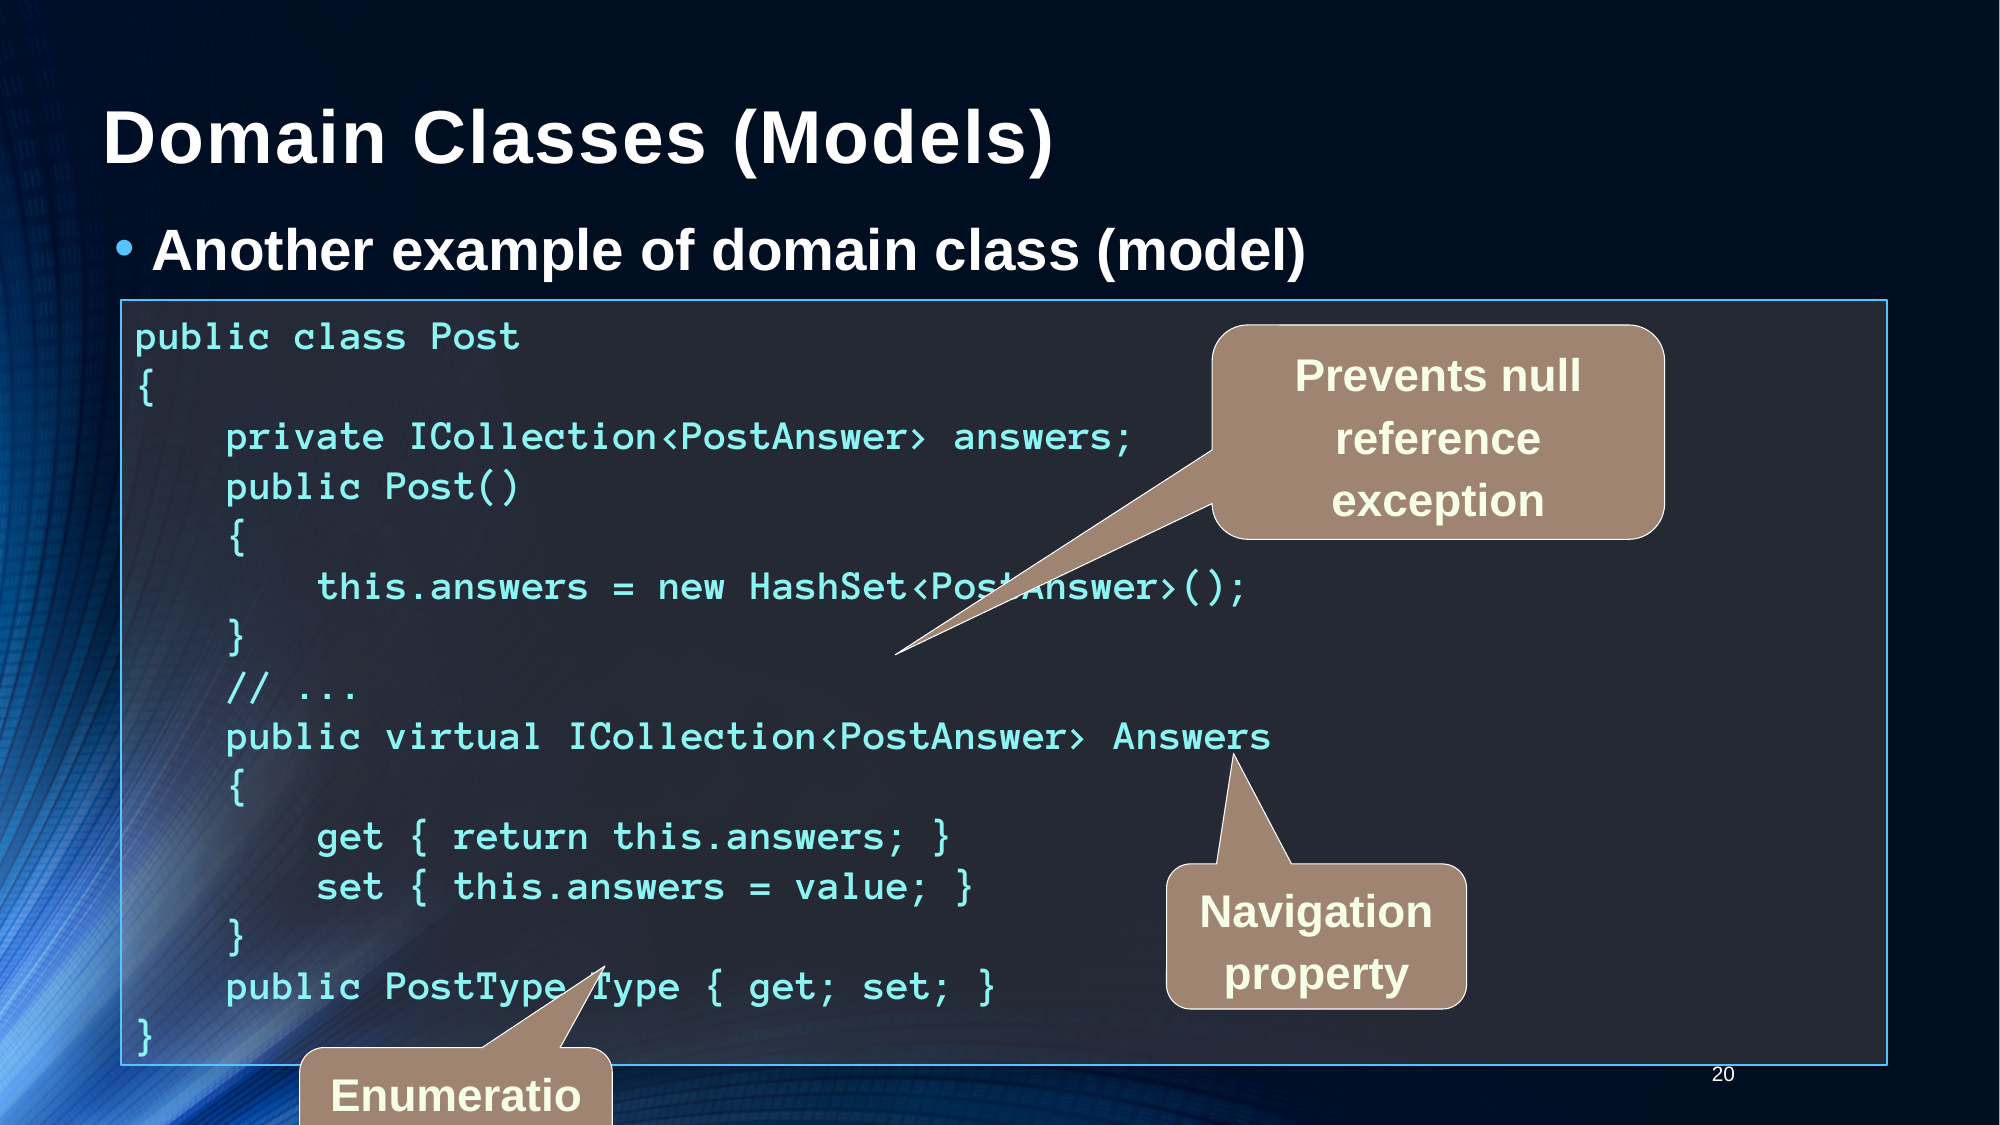

# Domain Classes (Models)
Another example of domain class (model)
public class Post
{
    private ICollection<PostAnswer> answers;
    public Post()
    {
        this.answers = new HashSet<PostAnswer>();
    }
    // ...
    public virtual ICollection<PostAnswer> Answers
    {
        get { return this.answers; }
        set { this.answers = value; }
    }
    public PostType Type { get; set; }
}
Prevents null reference exception
Navigation property
Enumeration
20